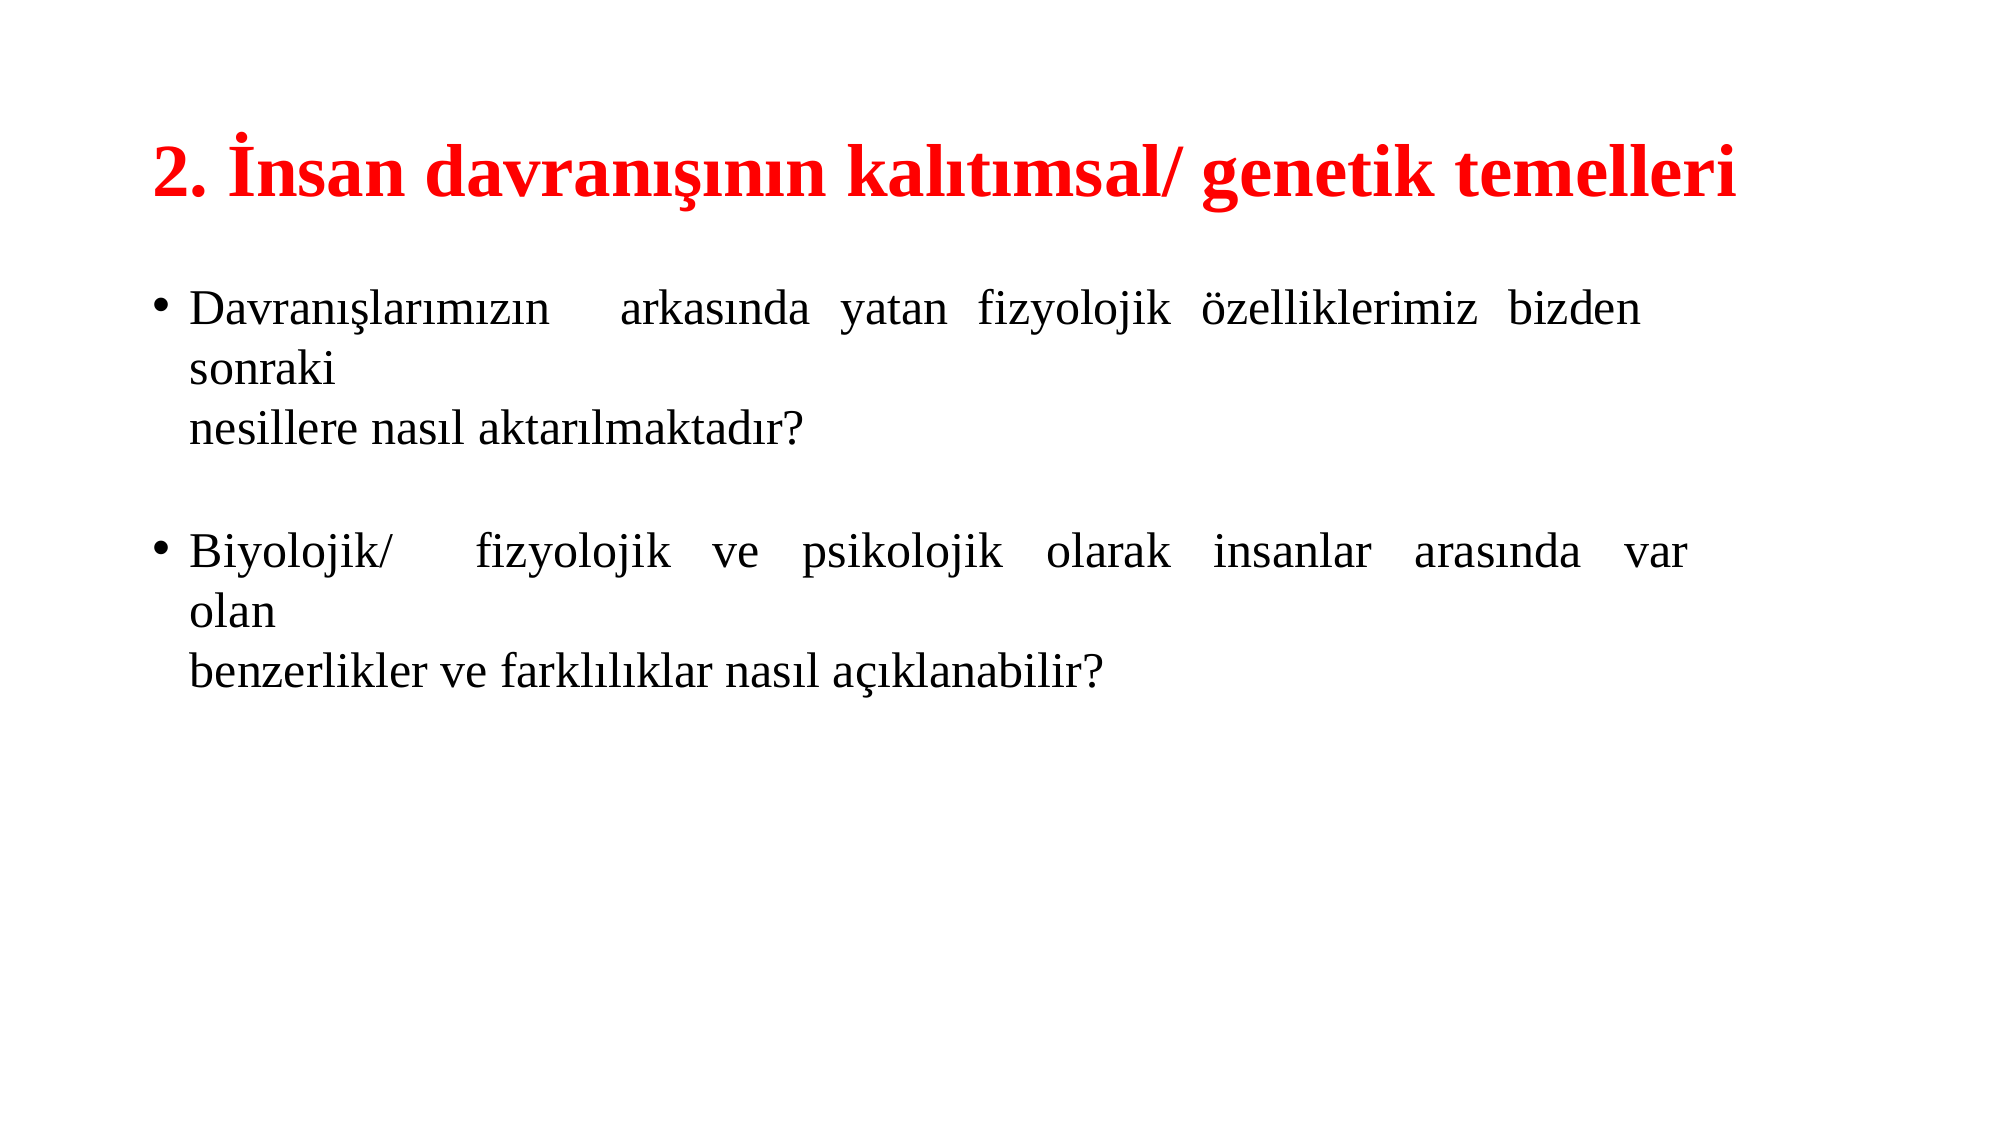

# 2. İnsan davranışının kalıtımsal/ genetik temelleri
Davranışlarımızın	arkasında	yatan	fizyolojik	özelliklerimiz	bizden	sonraki
nesillere nasıl aktarılmaktadır?

Biyolojik/	fizyolojik	ve	psikolojik	olarak	insanlar	arasında	var	olan
benzerlikler ve farklılıklar nasıl açıklanabilir?